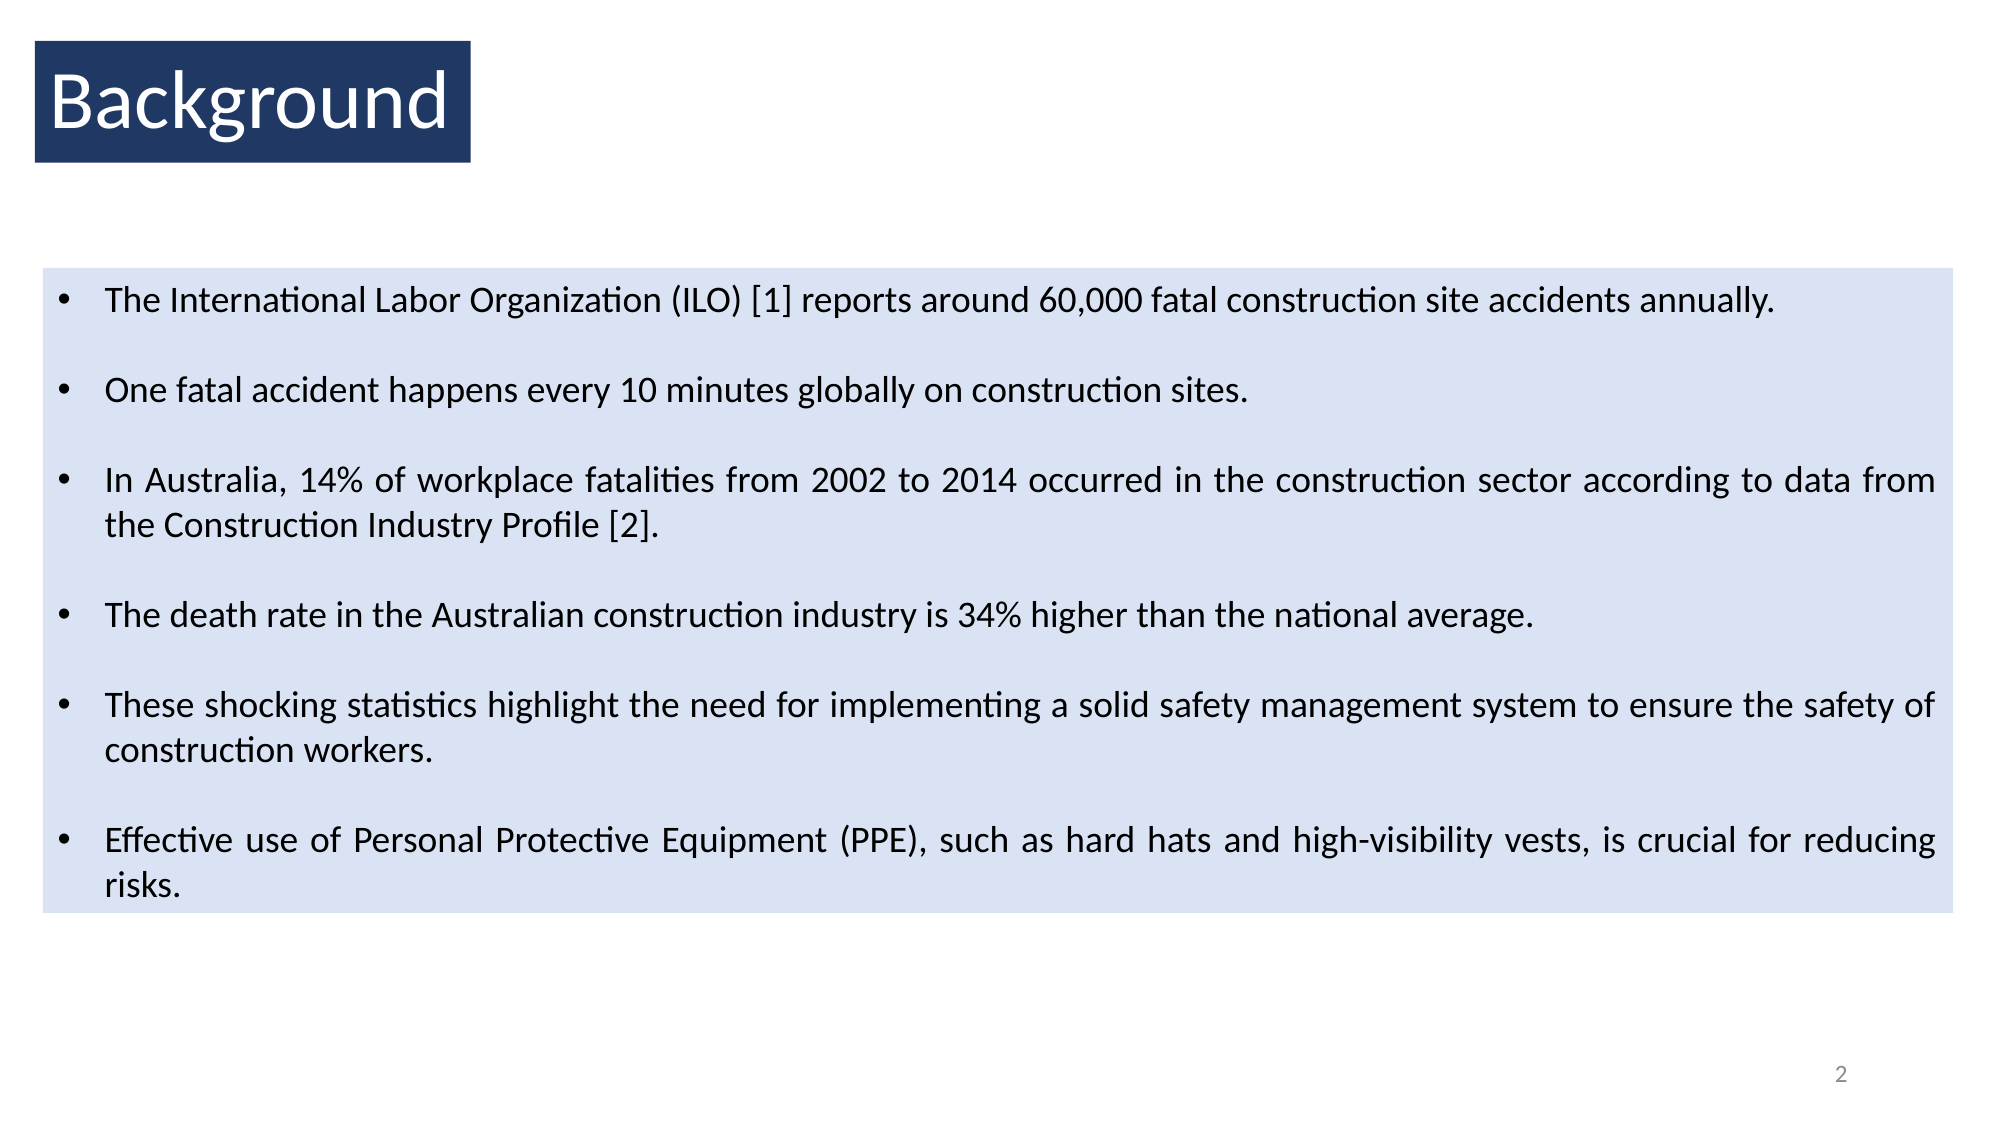

Background
The International Labor Organization (ILO) [1] reports around 60,000 fatal construction site accidents annually.

One fatal accident happens every 10 minutes globally on construction sites.

In Australia, 14% of workplace fatalities from 2002 to 2014 occurred in the construction sector according to data from the Construction Industry Profile [2].

The death rate in the Australian construction industry is 34% higher than the national average.

These shocking statistics highlight the need for implementing a solid safety management system to ensure the safety of construction workers.

Effective use of Personal Protective Equipment (PPE), such as hard hats and high-visibility vests, is crucial for reducing risks.
2